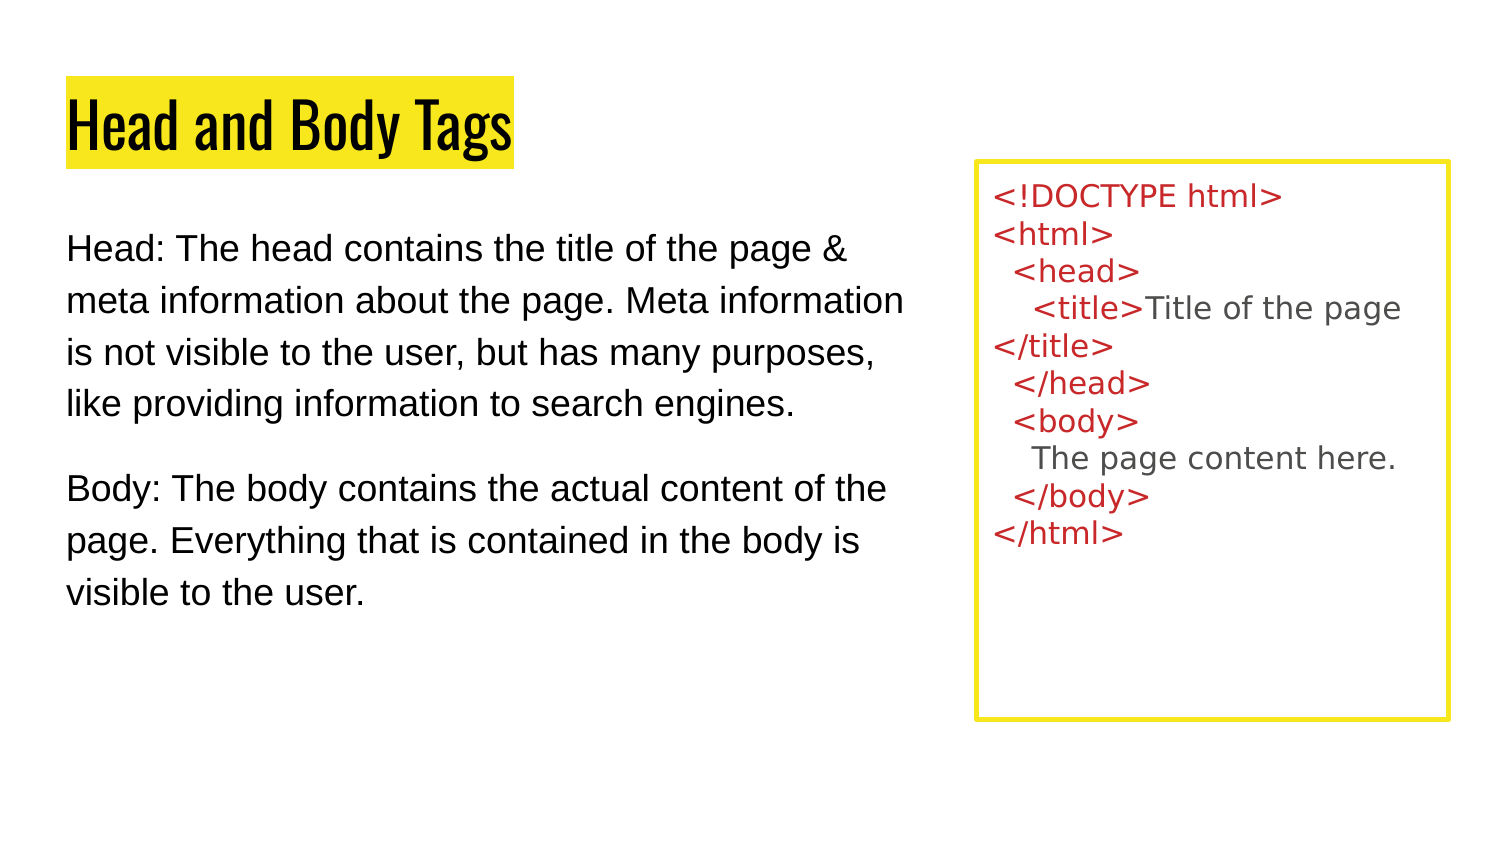

# Head and Body Tags
<!DOCTYPE html>
<html>
  <head>
    <title>Title of the page </title>
  </head>
  <body>
    The page content here.
  </body>
</html>
Head: The head contains the title of the page & meta information about the page. Meta information is not visible to the user, but has many purposes, like providing information to search engines.
Body: The body contains the actual content of the page. Everything that is contained in the body is visible to the user.